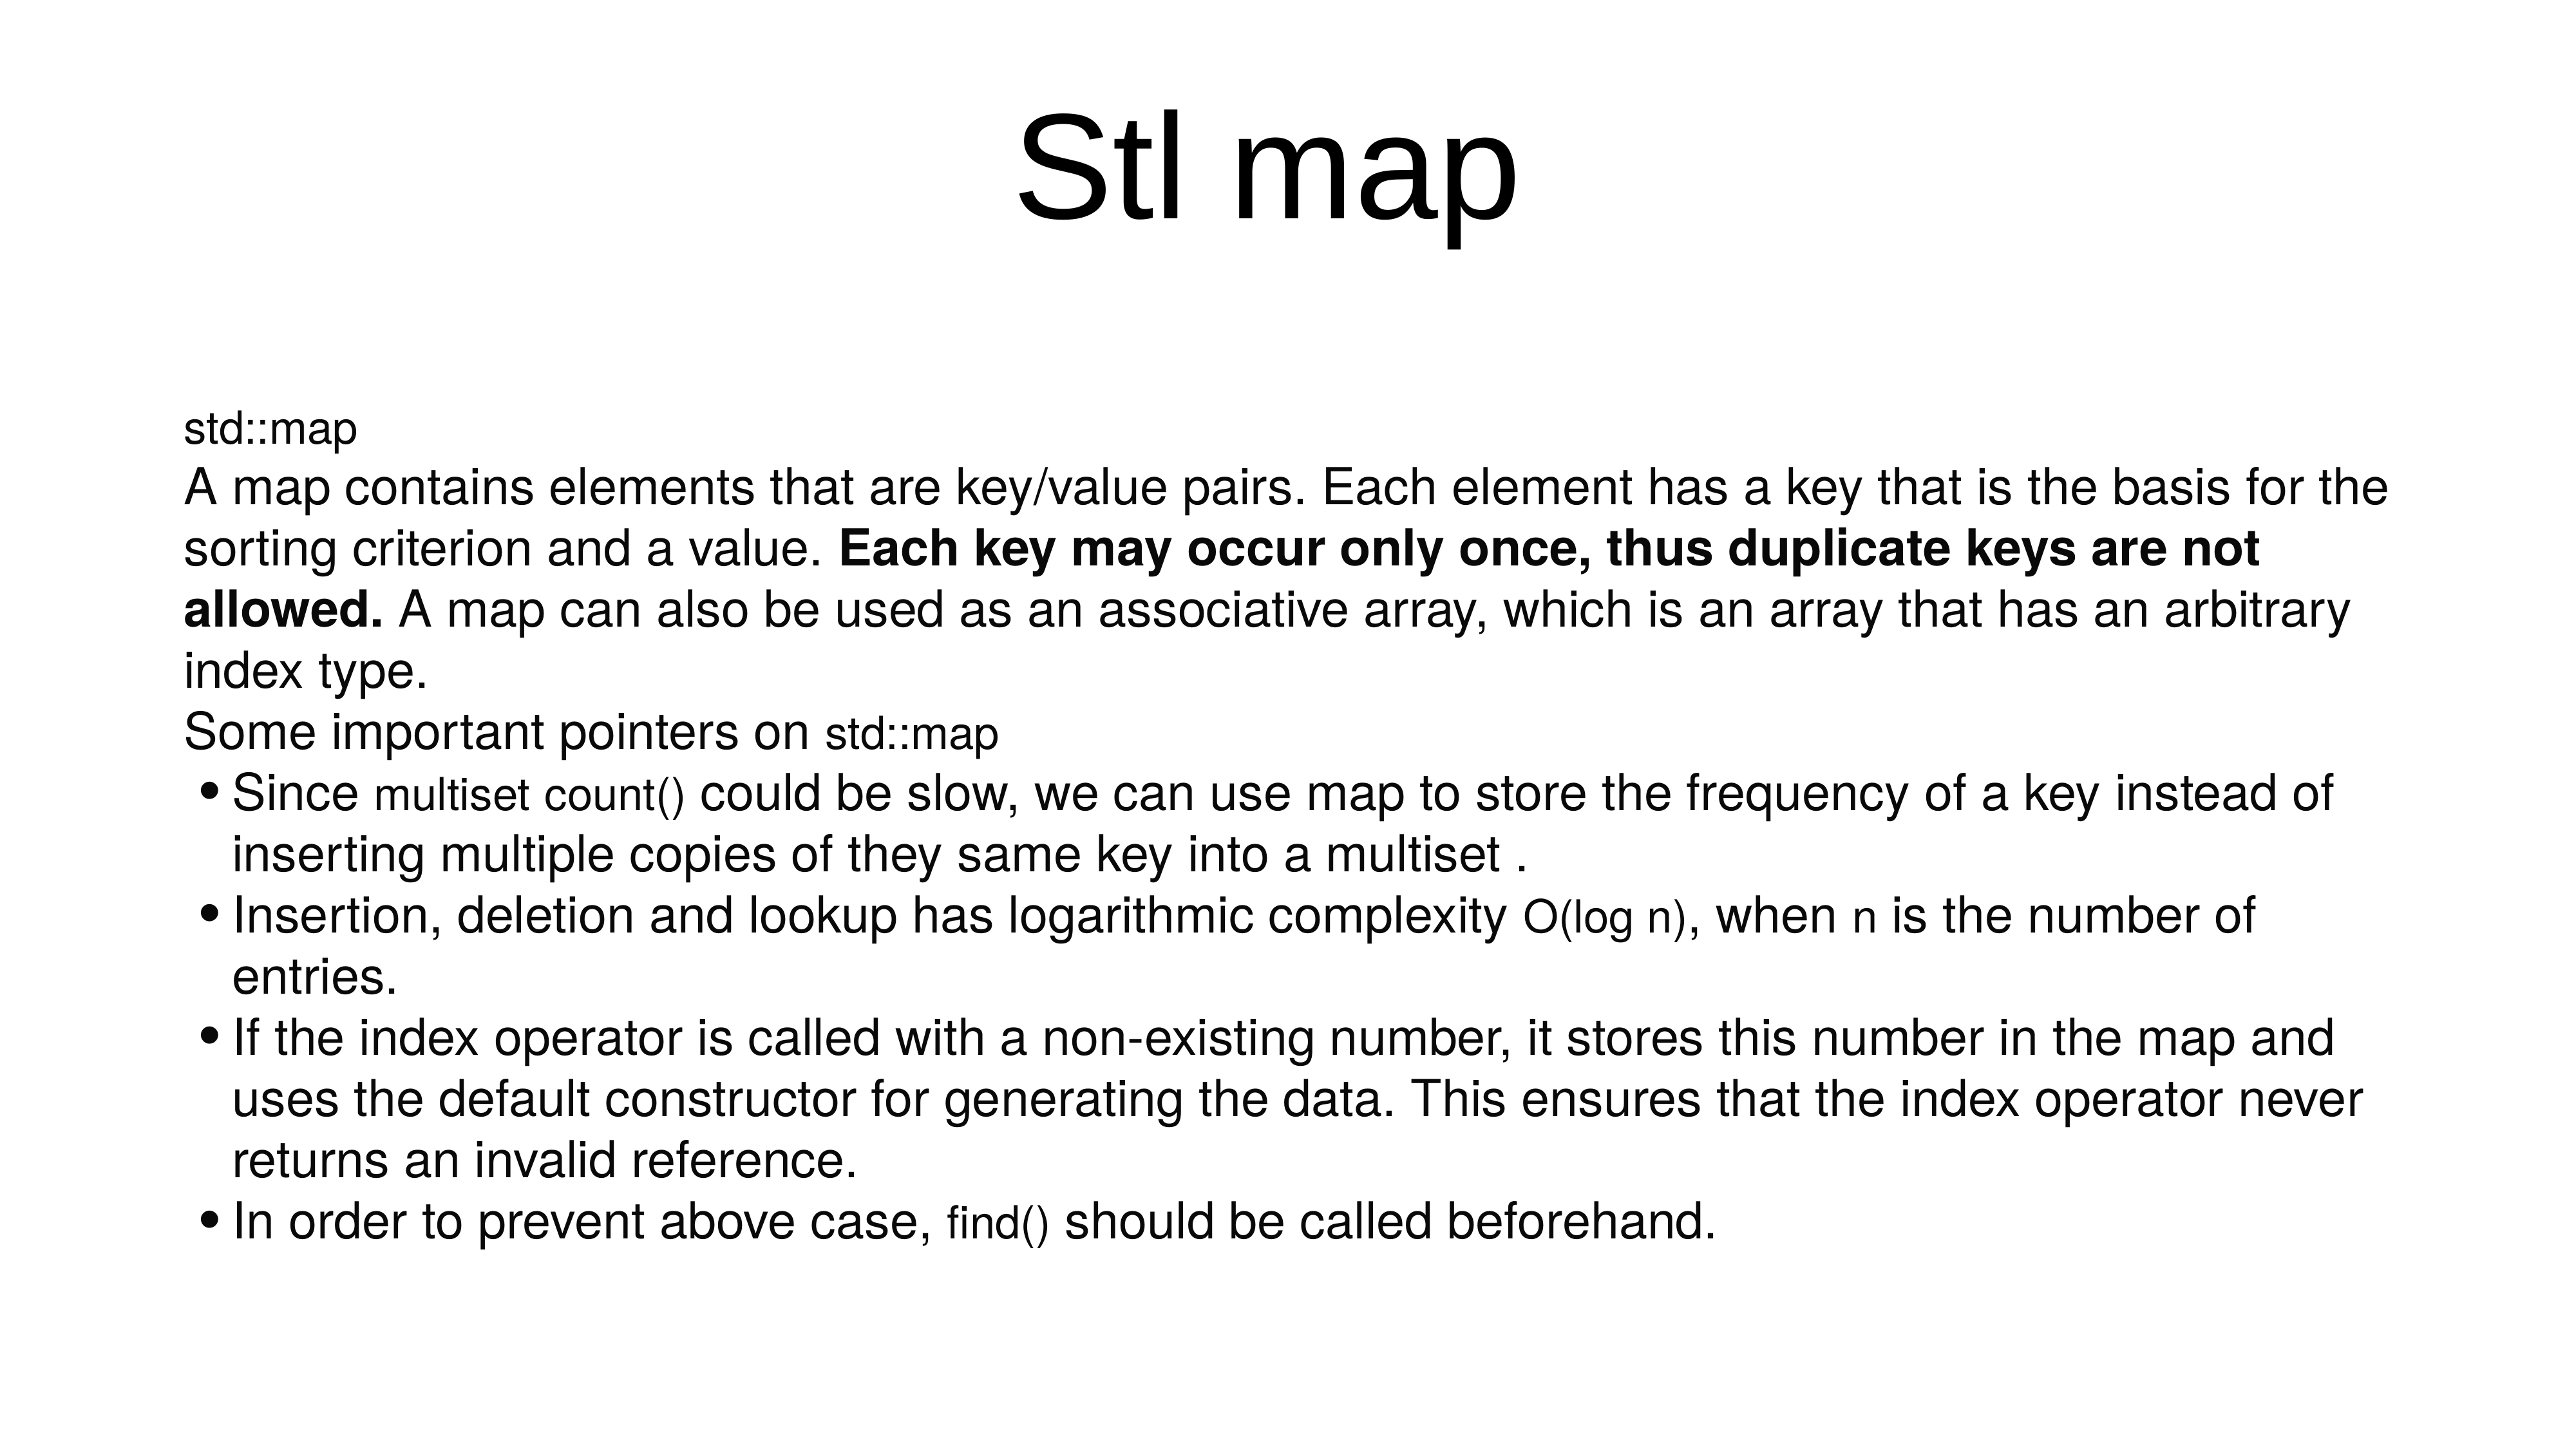

# Stl map
std::map
A map contains elements that are key/value pairs. Each element has a key that is the basis for the sorting criterion and a value. Each key may occur only once, thus duplicate keys are not allowed. A map can also be used as an associative array, which is an array that has an arbitrary index type.
Some important pointers on std::map
Since multiset count() could be slow, we can use map to store the frequency of a key instead of inserting multiple copies of they same key into a multiset .
Insertion, deletion and lookup has logarithmic complexity O(log n), when n is the number of entries.
If the index operator is called with a non-existing number, it stores this number in the map and uses the default constructor for generating the data. This ensures that the index operator never returns an invalid reference.
In order to prevent above case, find() should be called beforehand.